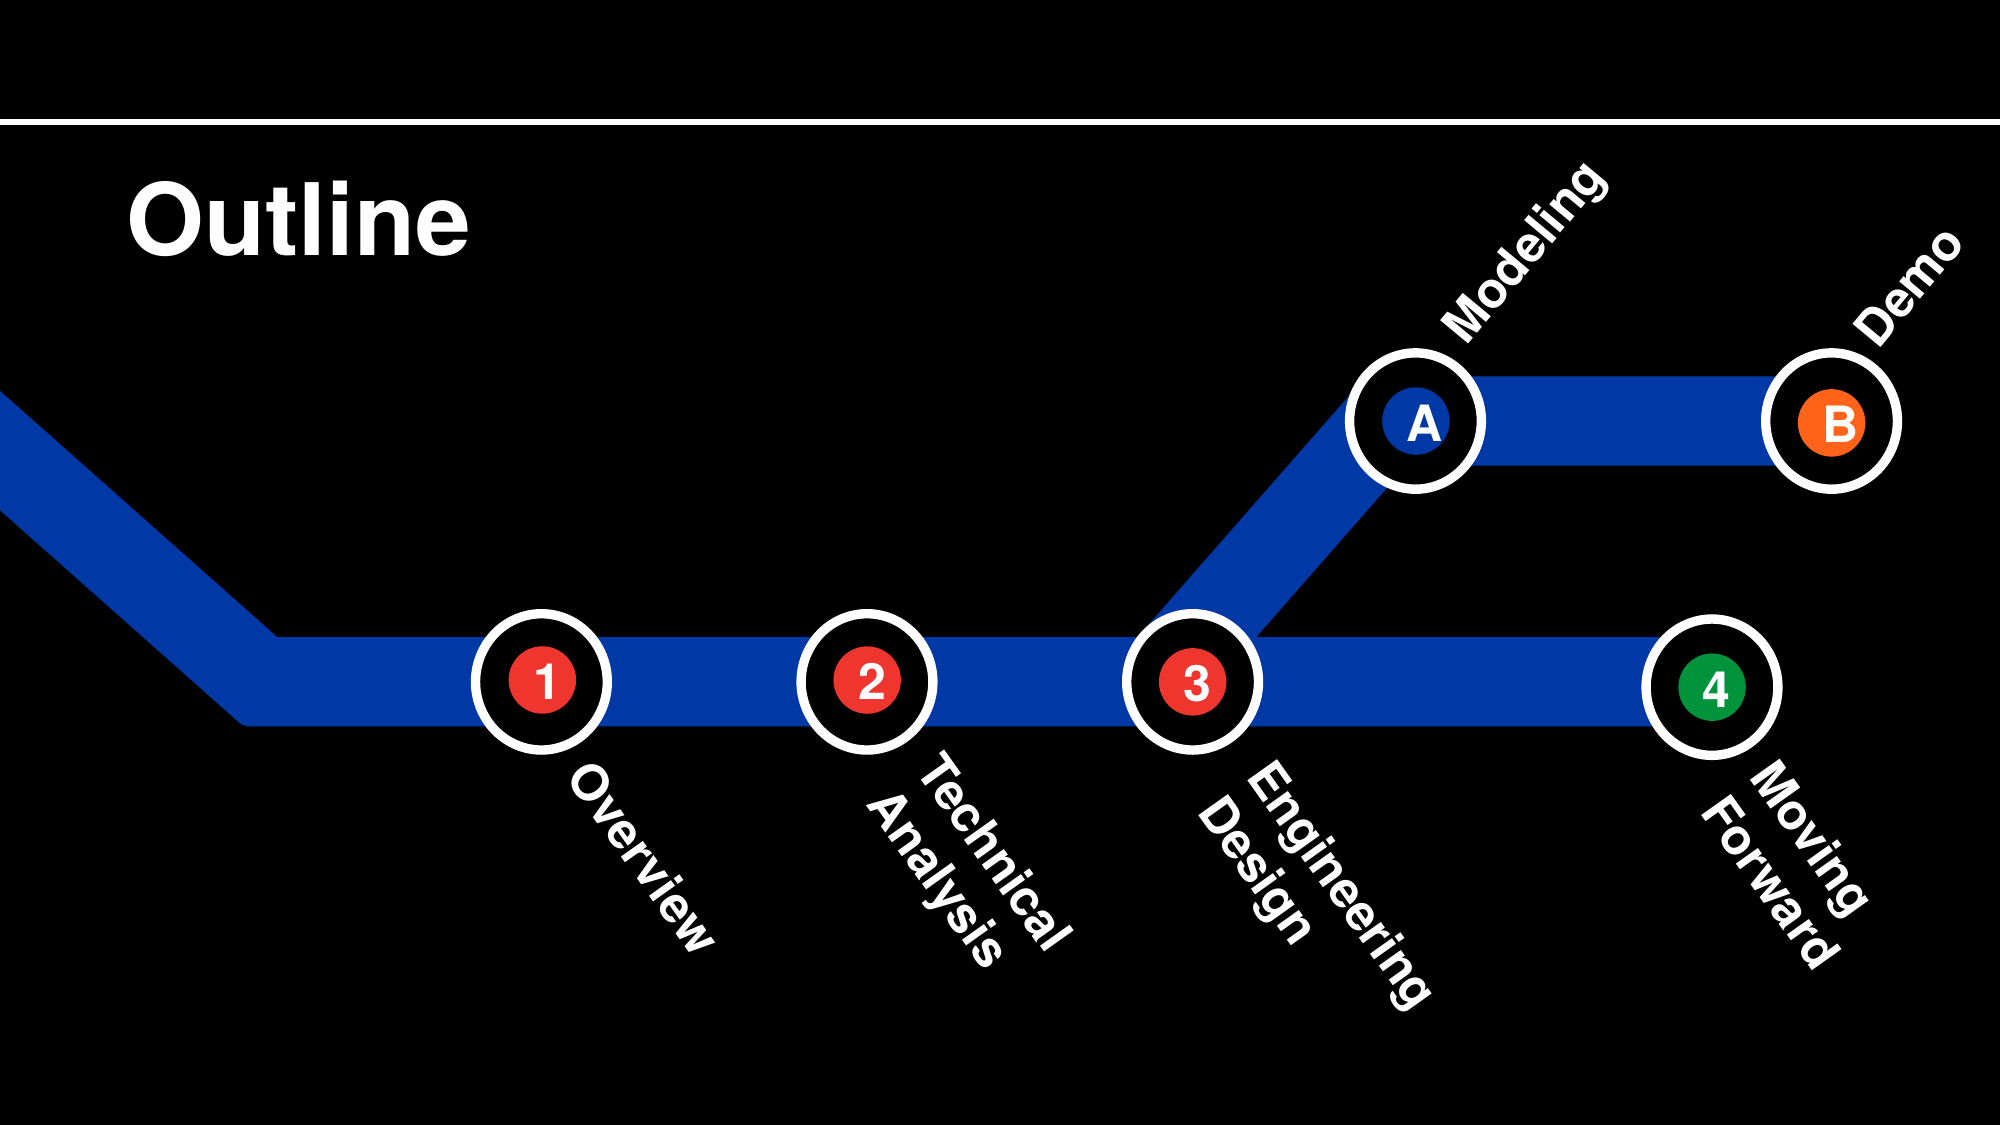

Outline
Modeling
Demo

A
B

1
2
3
4
Technical Analysis
Engineering Design
Moving Forward
Overview